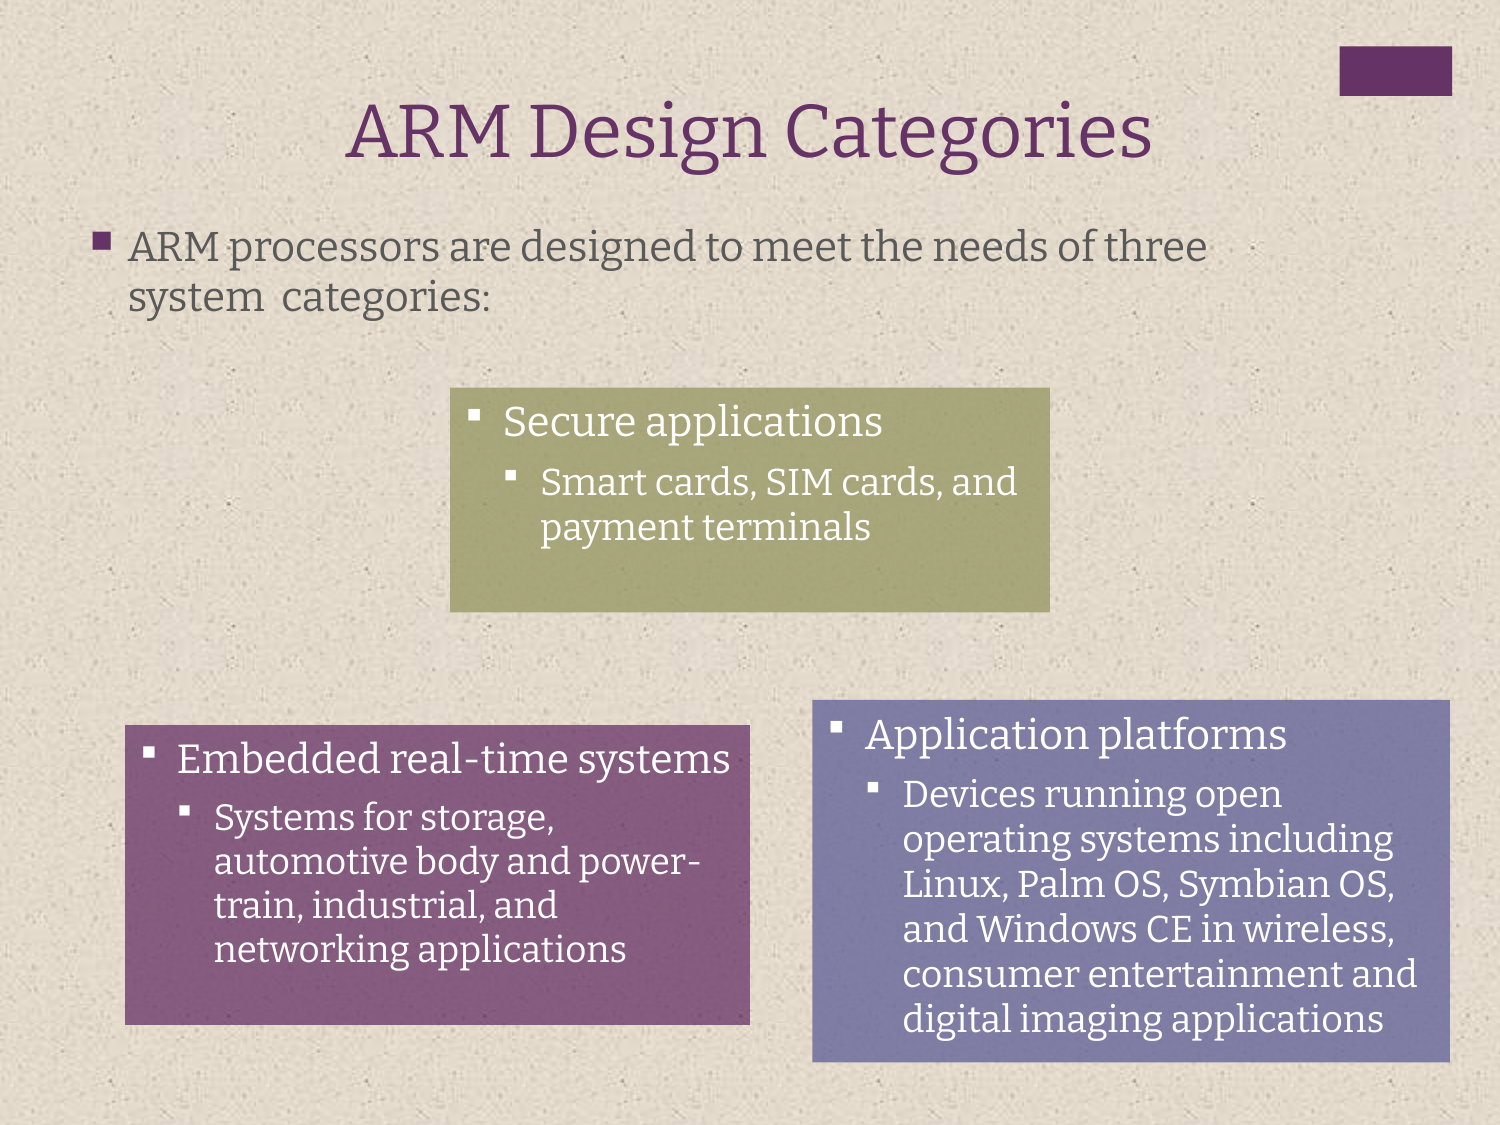

ARM Design Categories
ARM processors are designed to meet the needs of three system  categories:
Secure applications
Smart cards, SIM cards, and payment terminals
Application platforms
Devices running open operating systems including Linux, Palm OS, Symbian OS, and Windows CE in wireless, consumer entertainment and digital imaging applications
Embedded real-time systems
Systems for storage, automotive body and power-train, industrial, and networking applications